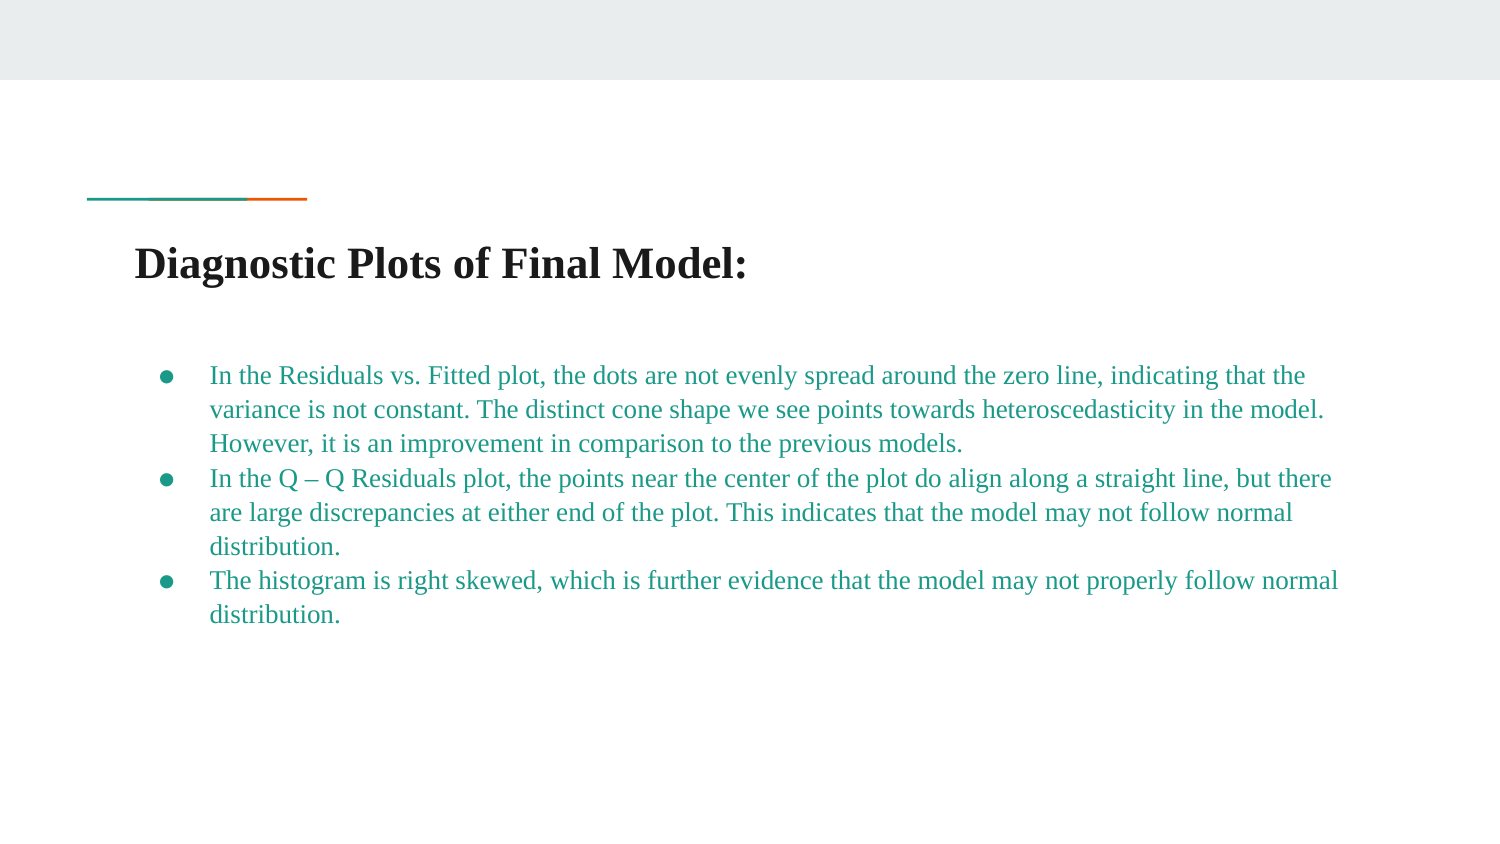

# Diagnostic Plots of Final Model:
In the Residuals vs. Fitted plot, the dots are not evenly spread around the zero line, indicating that the variance is not constant. The distinct cone shape we see points towards heteroscedasticity in the model. However, it is an improvement in comparison to the previous models.
In the Q – Q Residuals plot, the points near the center of the plot do align along a straight line, but there are large discrepancies at either end of the plot. This indicates that the model may not follow normal distribution.
The histogram is right skewed, which is further evidence that the model may not properly follow normal distribution.